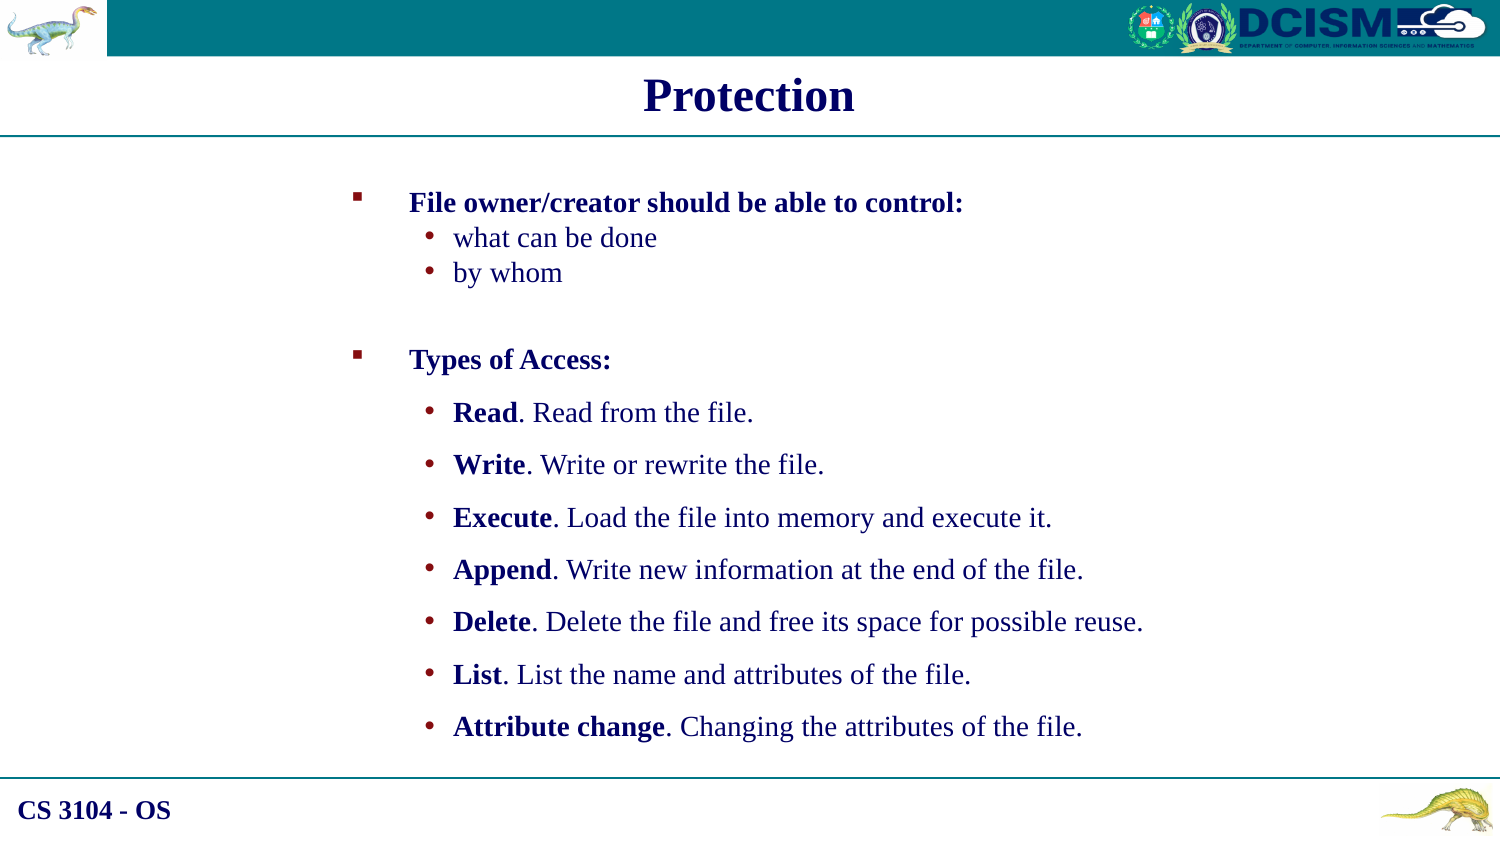

Protection

File owner/creator should be able to control:
what can be done
by whom

Types of Access:
Read. Read from the file.
Write. Write or rewrite the file.
Execute. Load the file into memory and execute it.
Append. Write new information at the end of the file.
Delete. Delete the file and free its space for possible reuse.
List. List the name and attributes of the file.
Attribute change. Changing the attributes of the file.